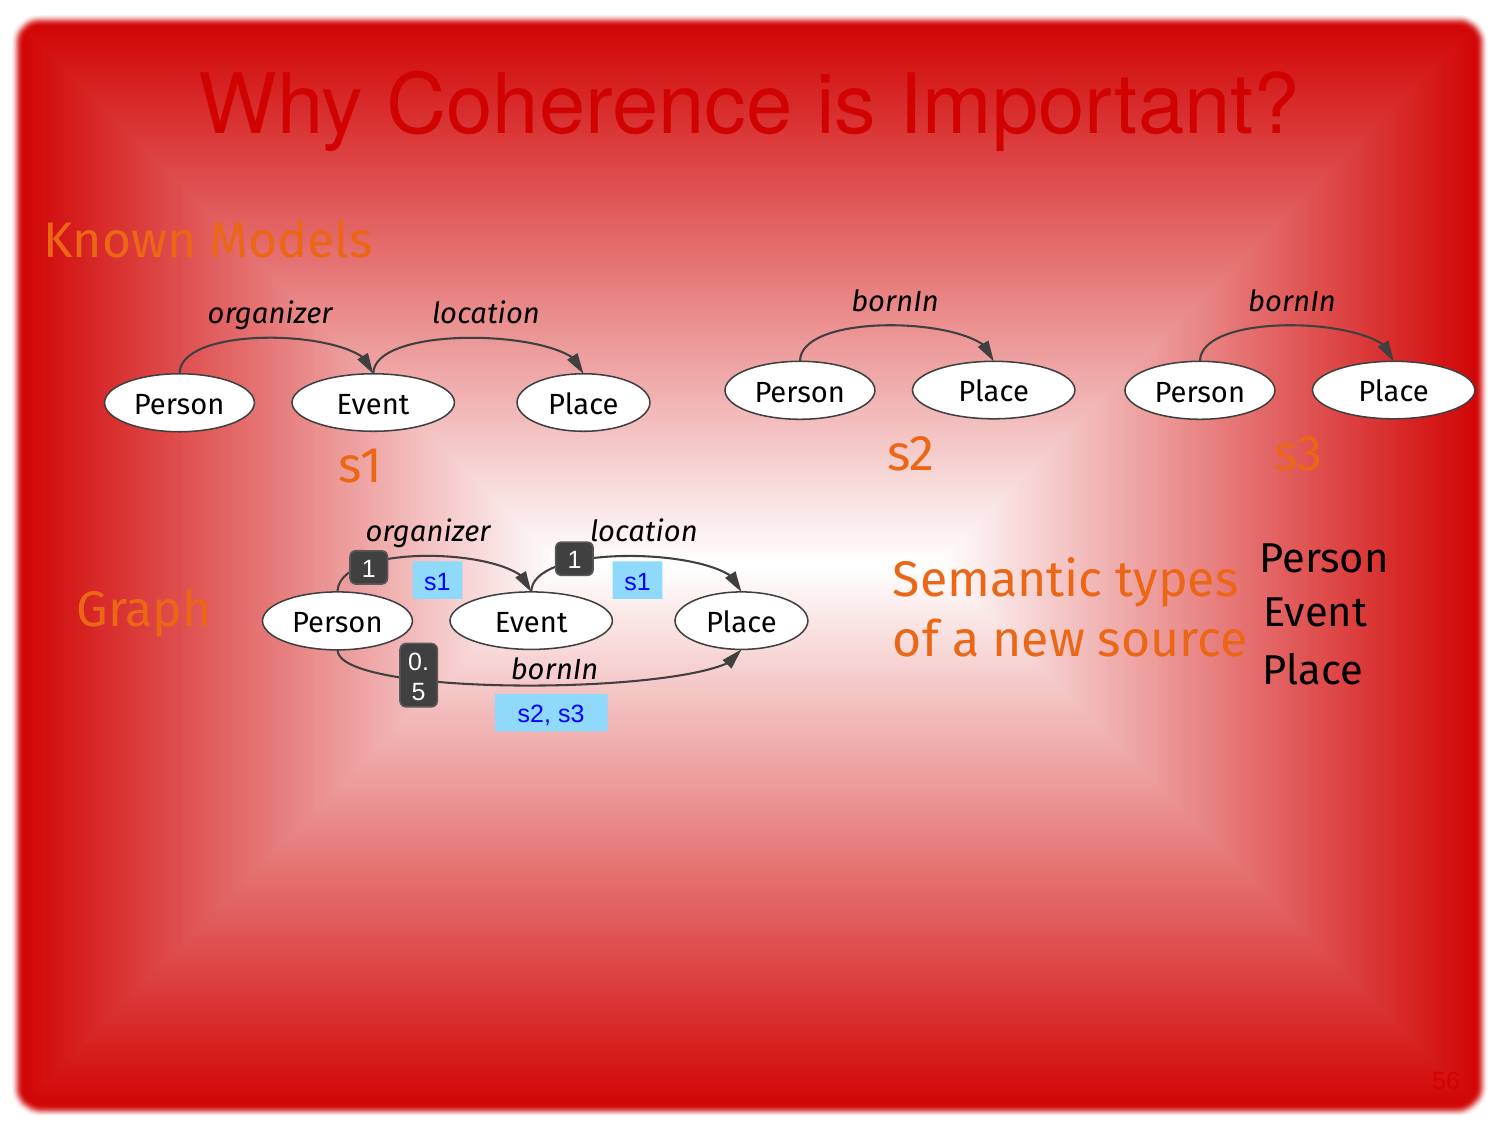

# Why Coherence is Important?
Known Models
bornIn
bornIn
organizer
location
Person
Place
Person
Place
Person
Event
Place
s2
s3
s1
organizer
location
Person
Semantic types
of a new source
1
1
s1
s1
Graph
Event
Person
Event
Place
Place
bornIn
0.5
s2, s3
56